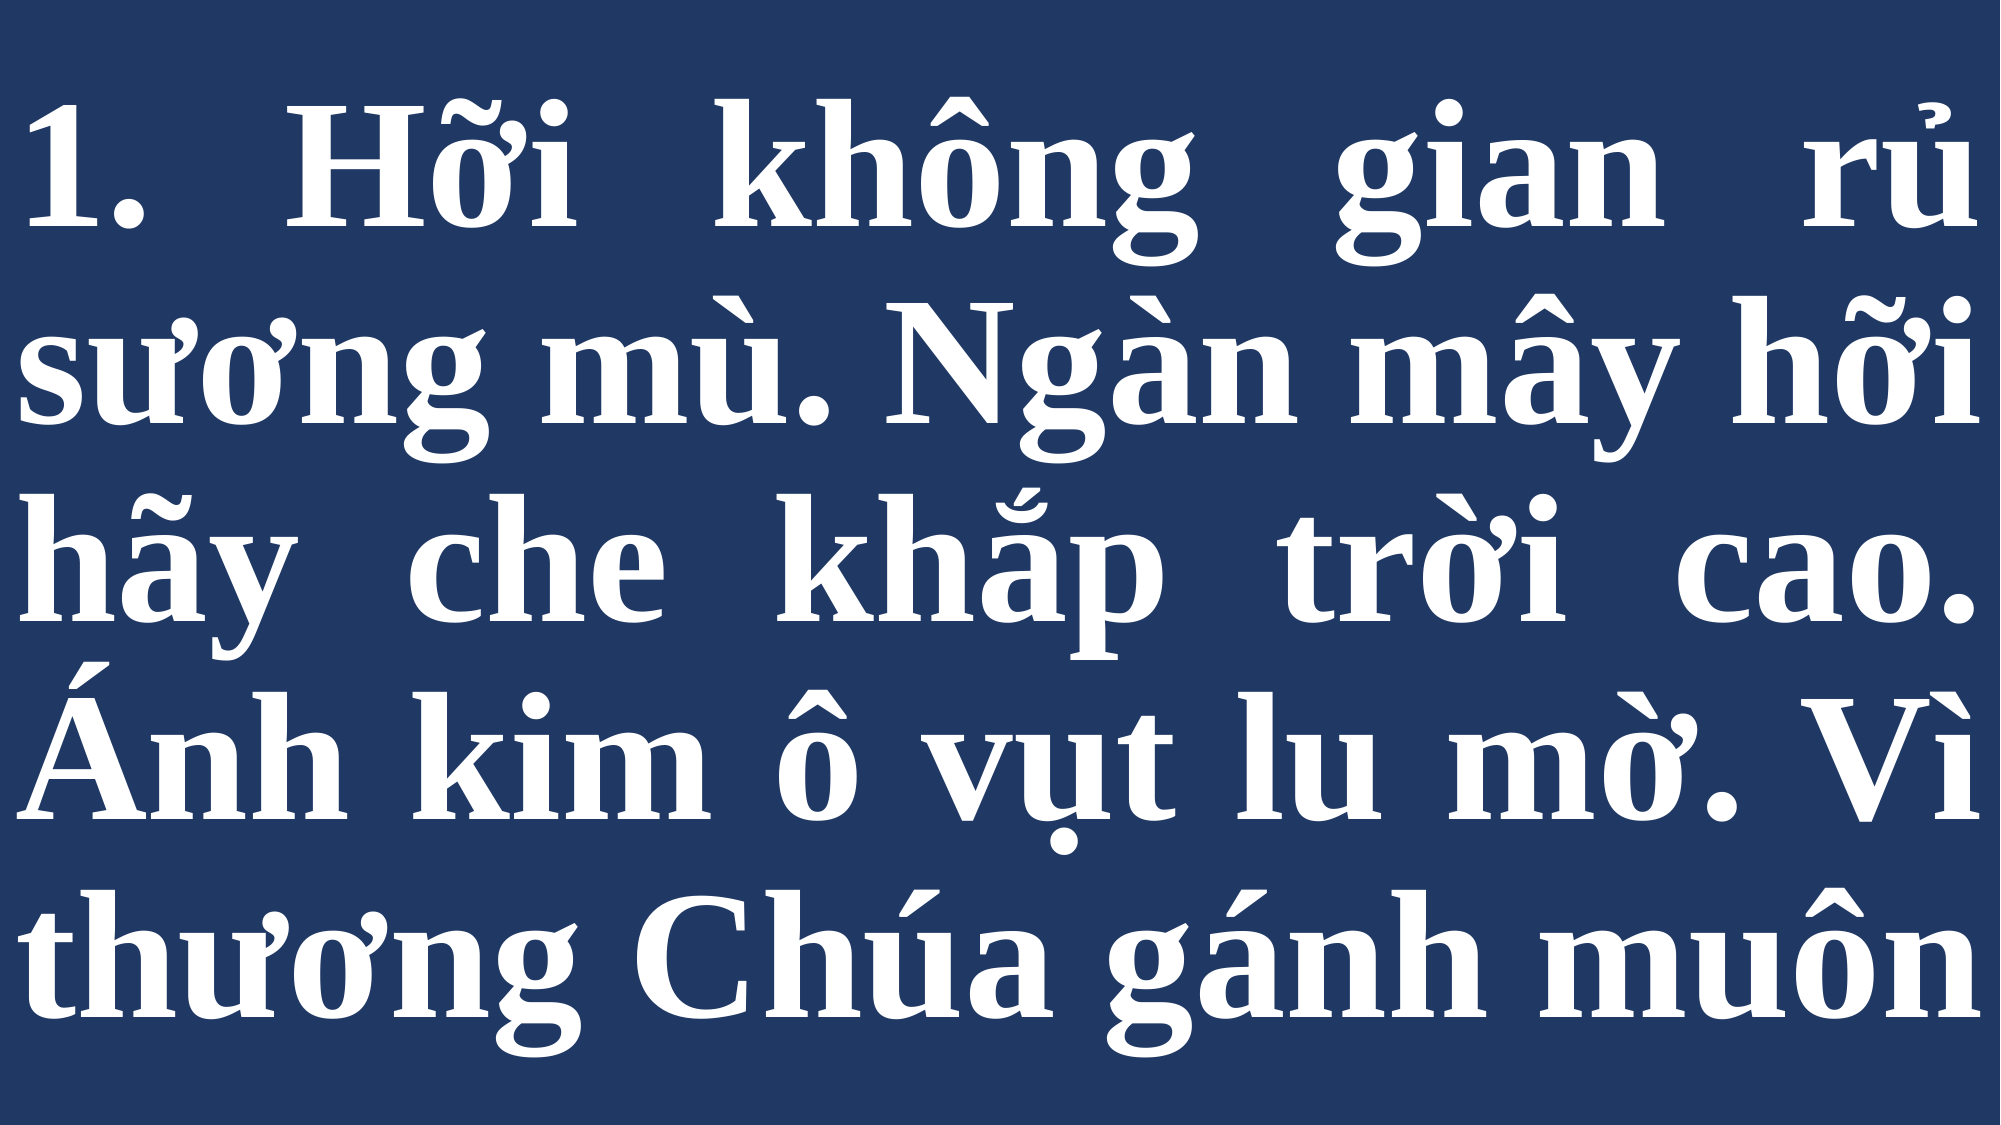

# 1. Hỡi không gian rủ sương mù. Ngàn mây hỡi hãy che khắp trời cao. Ánh kim ô vụt lu mờ. Vì thương Chúa gánh muôn